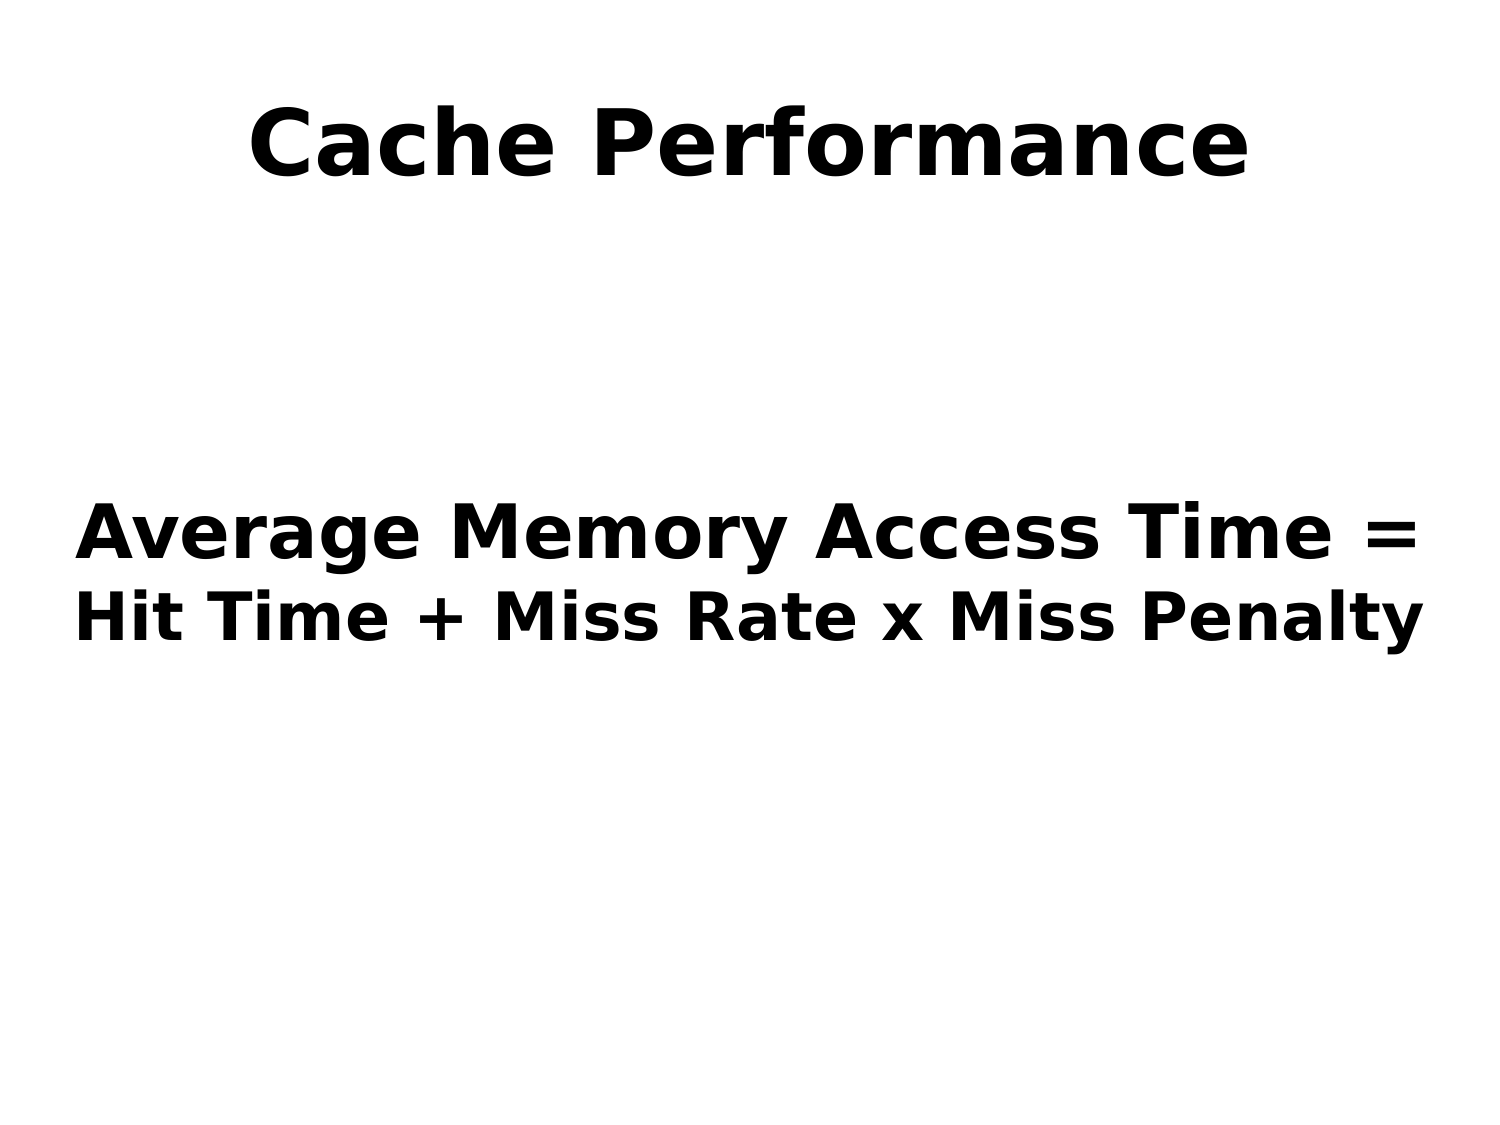

# Cache Performance
Average Memory Access Time =
Hit Time + Miss Rate x Miss Penalty